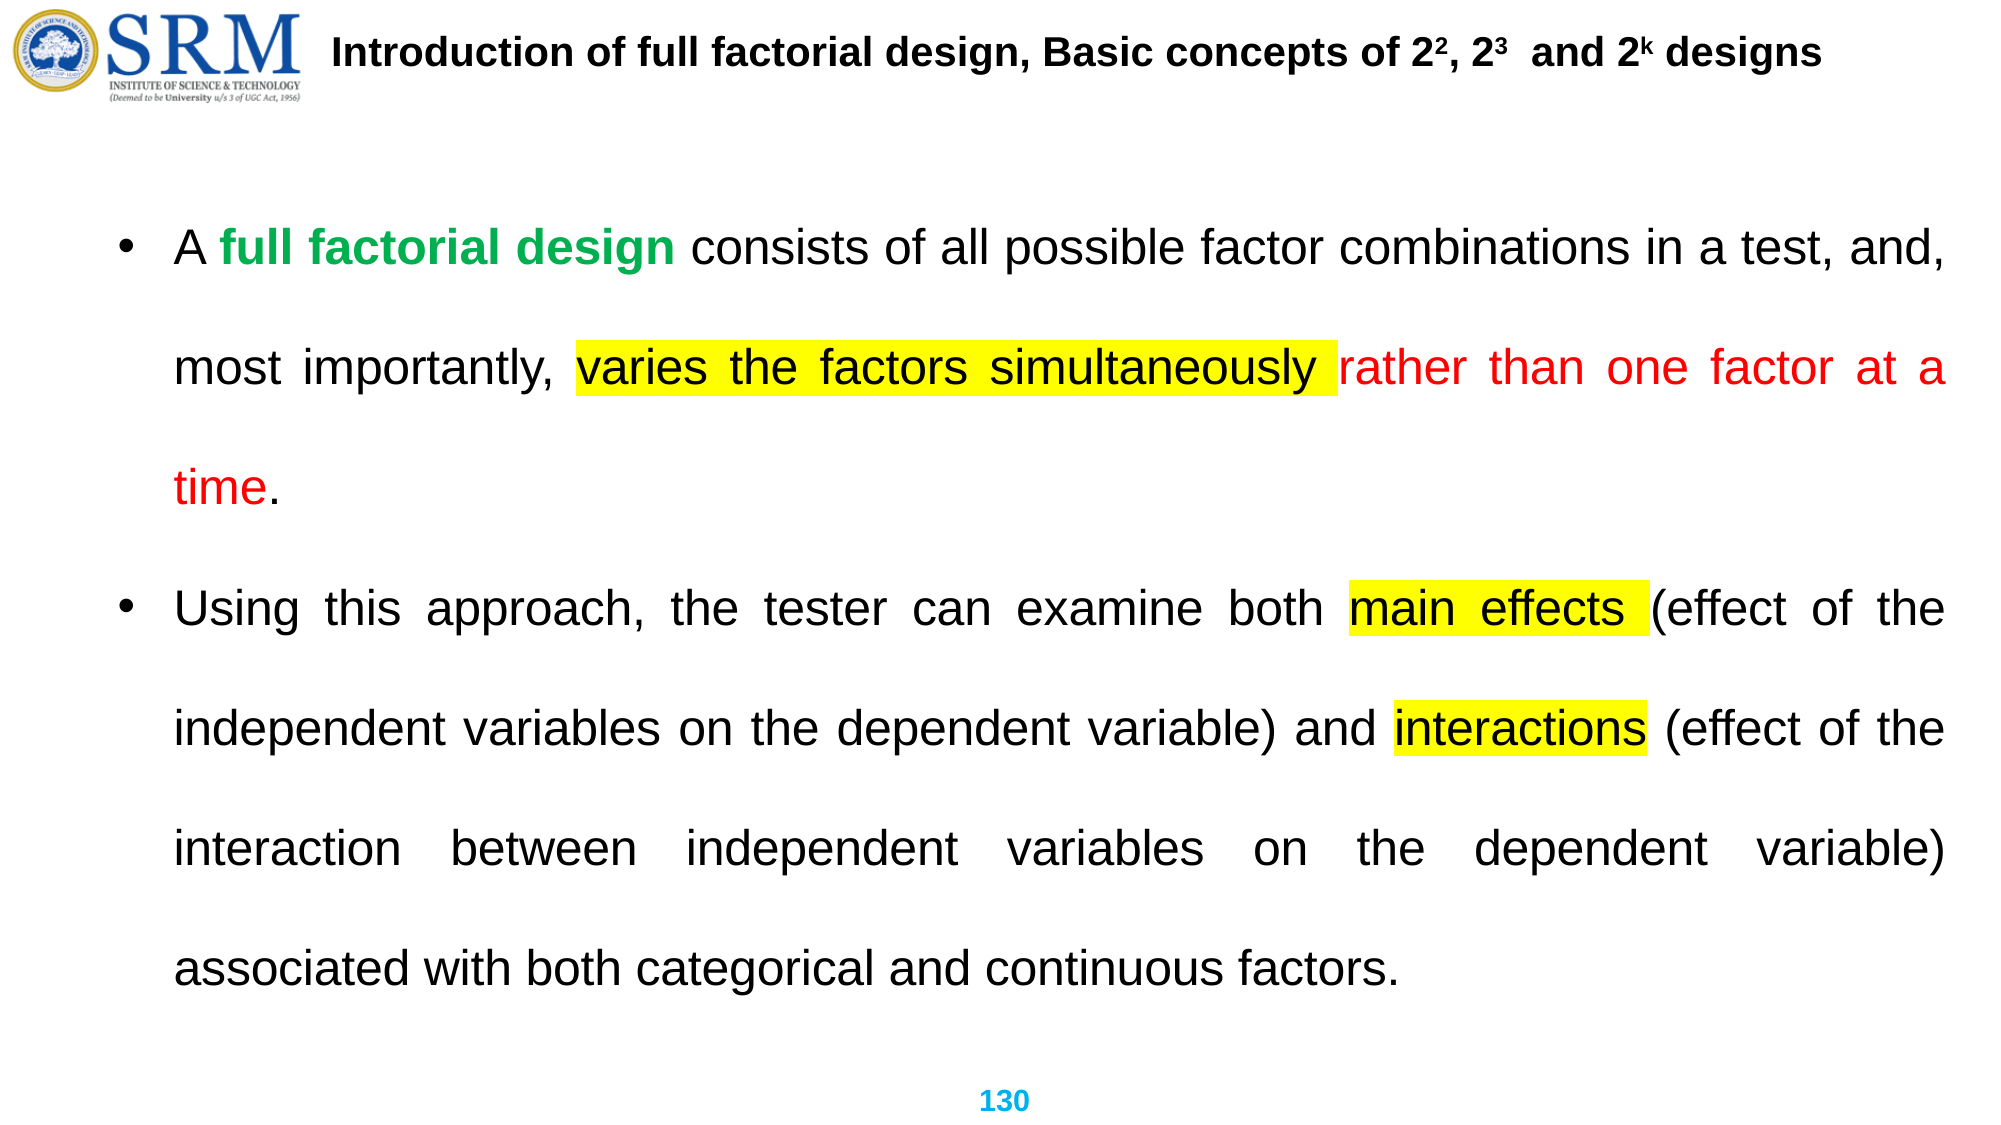

# Introduction of full factorial design, Basic concepts of 22, 23	and 2k designs
A full factorial design consists of all possible factor combinations in a test, and, most importantly, varies the factors simultaneously rather than one factor at a time.
Using this approach, the tester can examine both main effects (effect of the independent variables on the dependent variable) and interactions (effect of the interaction between independent variables on the dependent variable) associated with both categorical and continuous factors.
130